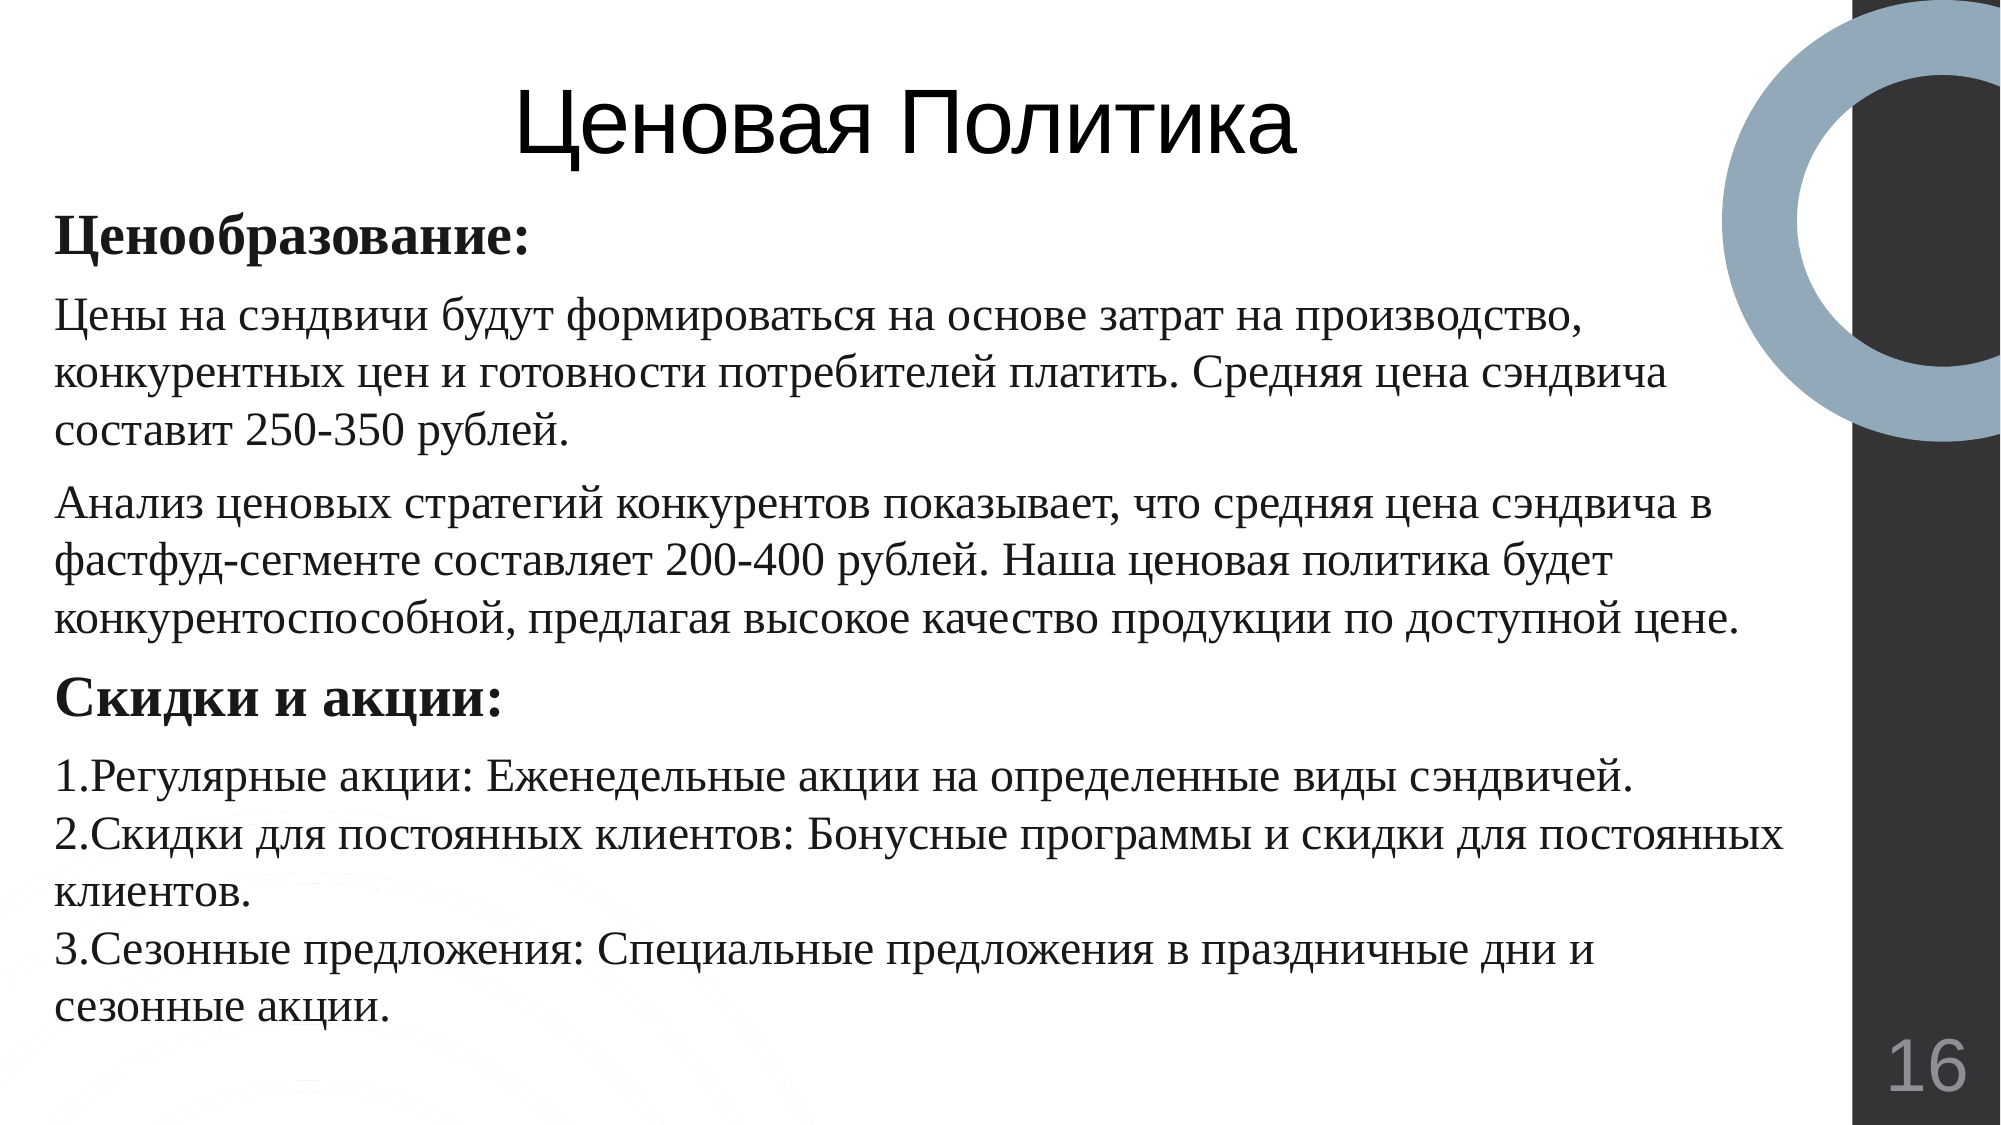

# Ценовая Политика
Ценообразование:
Цены на сэндвичи будут формироваться на основе затрат на производство, конкурентных цен и готовности потребителей платить. Средняя цена сэндвича составит 250-350 рублей.
Анализ ценовых стратегий конкурентов показывает, что средняя цена сэндвича в фастфуд-сегменте составляет 200-400 рублей. Наша ценовая политика будет конкурентоспособной, предлагая высокое качество продукции по доступной цене.
Скидки и акции:
Регулярные акции: Еженедельные акции на определенные виды сэндвичей.
Скидки для постоянных клиентов: Бонусные программы и скидки для постоянных клиентов.
Сезонные предложения: Специальные предложения в праздничные дни и сезонные акции.
16